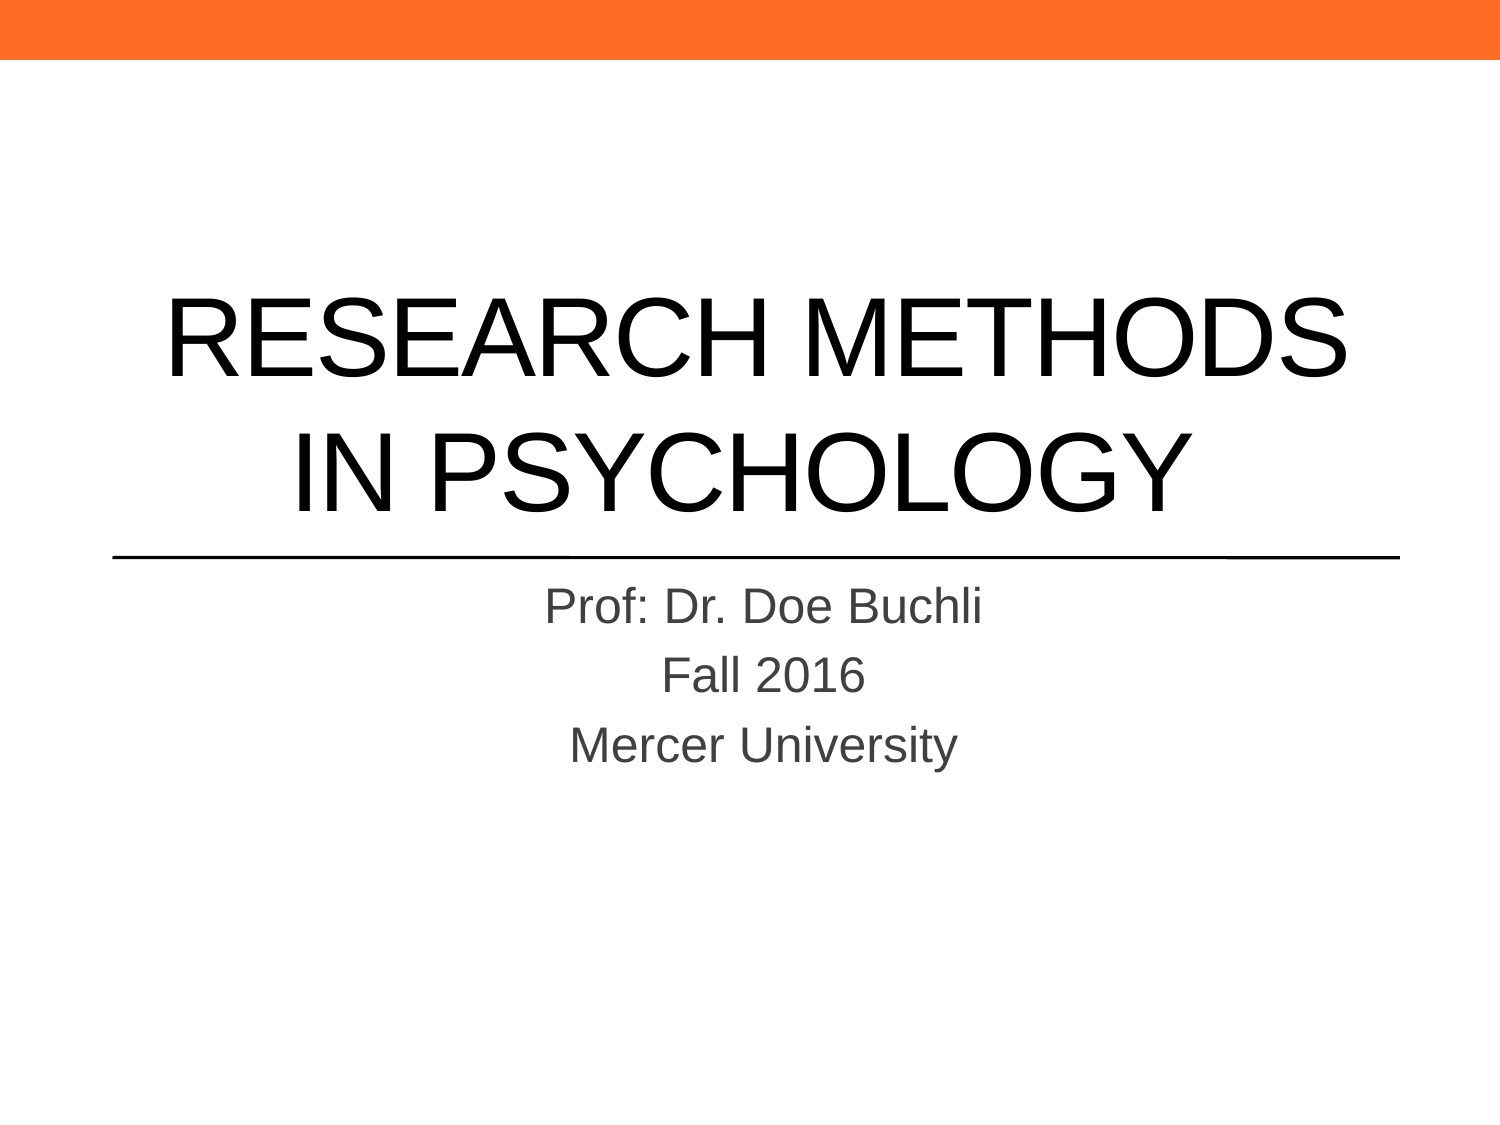

# Research methods in psychology
Prof: Dr. Doe Buchli
Fall 2016
Mercer University